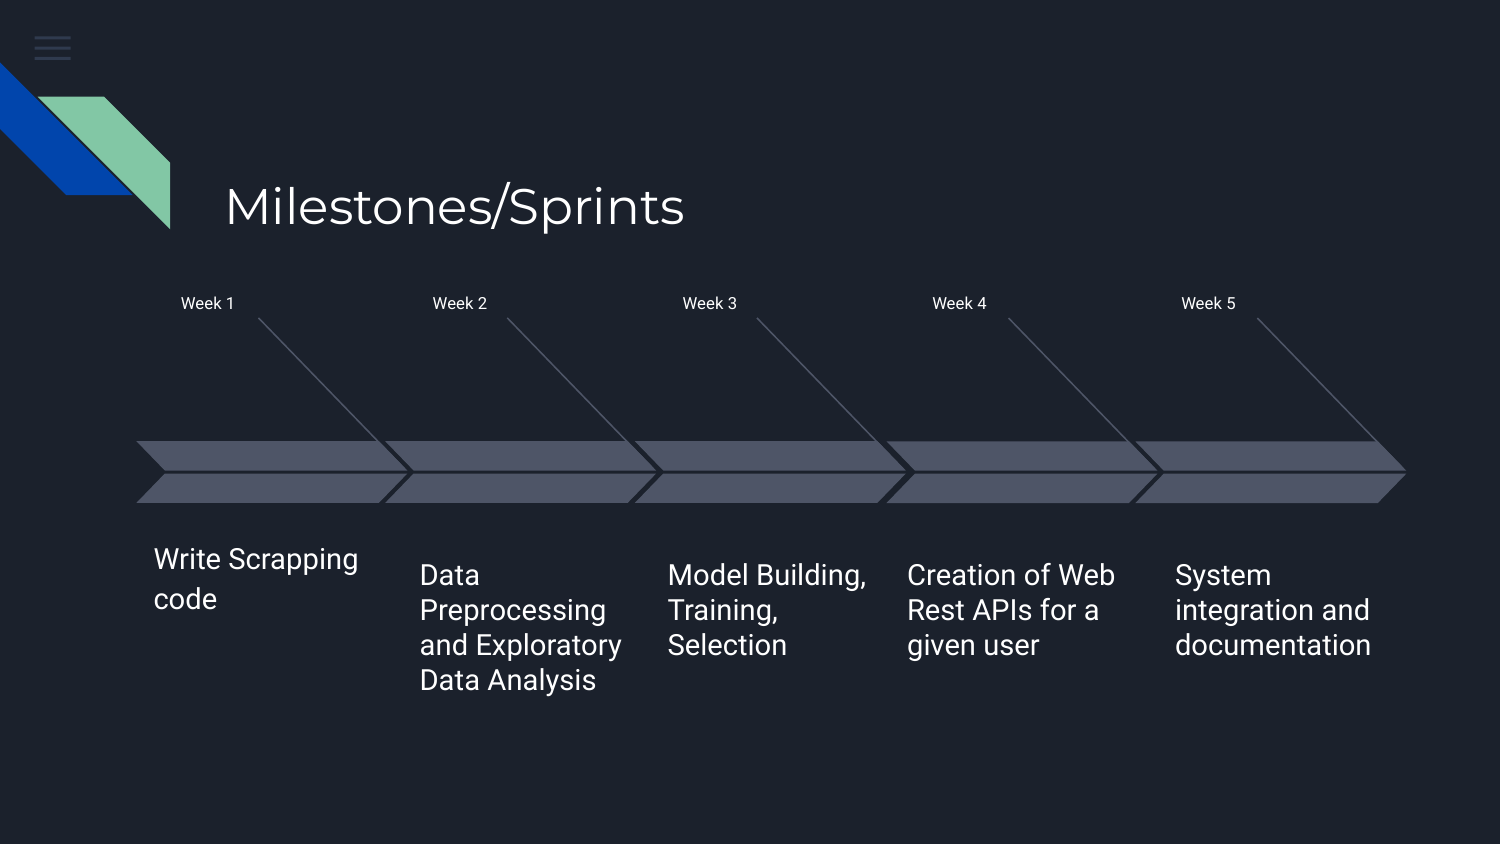

# Milestones/Sprints
Week 1

Week 2

Week 3

Week 4

Week 5

Write Scrapping code
Model Building, Training, Selection
Data Preprocessing and Exploratory Data Analysis
Creation of Web Rest APIs for a given user
System integration and documentation